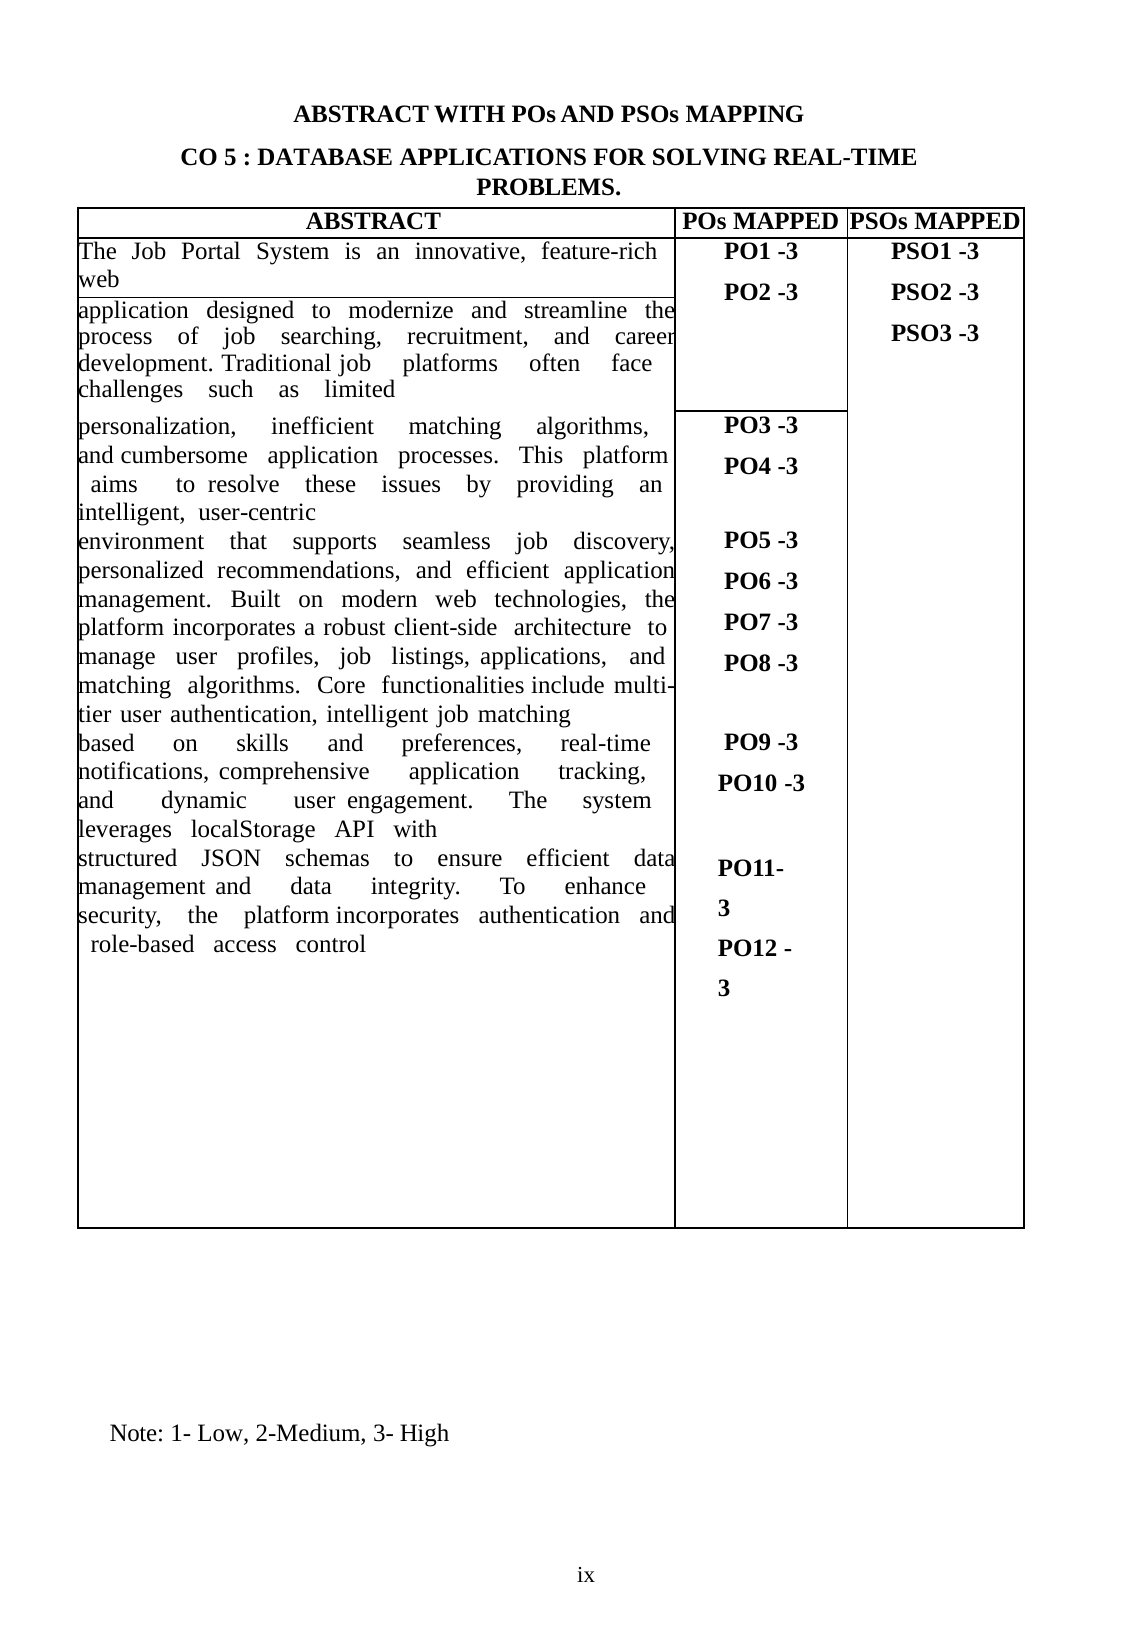

ABSTRACT WITH POs AND PSOs MAPPING
CO 5 : DATABASE APPLICATIONS FOR SOLVING REAL-TIME PROBLEMS.
| ABSTRACT | POs MAPPED | PSOs MAPPED |
| --- | --- | --- |
| The Job Portal System is an innovative, feature-rich web | PO1 -3 PO2 -3 | PSO1 -3 PSO2 -3 PSO3 -3 |
| application designed to modernize and streamline the process of job searching, recruitment, and career development. Traditional job platforms often face challenges such as limited |  |  |
| personalization, inefficient matching algorithms, and cumbersome application processes. This platform aims to resolve these issues by providing an intelligent, user-centric | PO3 -3 PO4 -3 |  |
| environment that supports seamless job discovery, personalized recommendations, and efficient application management. Built on modern web technologies, the platform incorporates a robust client-side architecture to manage user profiles, job listings, applications, and matching algorithms. Core functionalities include multi-tier user authentication, intelligent job matching | PO5 -3 PO6 -3 PO7 -3 PO8 -3 |  |
| based on skills and preferences, real-time notifications, comprehensive application tracking, and dynamic user engagement. The system leverages localStorage API with | PO9 -3 PO10 -3 |  |
| structured JSON schemas to ensure efficient data management and data integrity. To enhance security, the platform incorporates authentication and role-based access control | PO11-3 PO12 -3 |  |
|  |  |  |
|  |  |  |
|  |  |  |
|  |  |  |
|  |  |  |
|  |  |  |
|  |  |  |
|  |  |  |
|  |  |  |
Note: 1- Low, 2-Medium, 3- High
ix